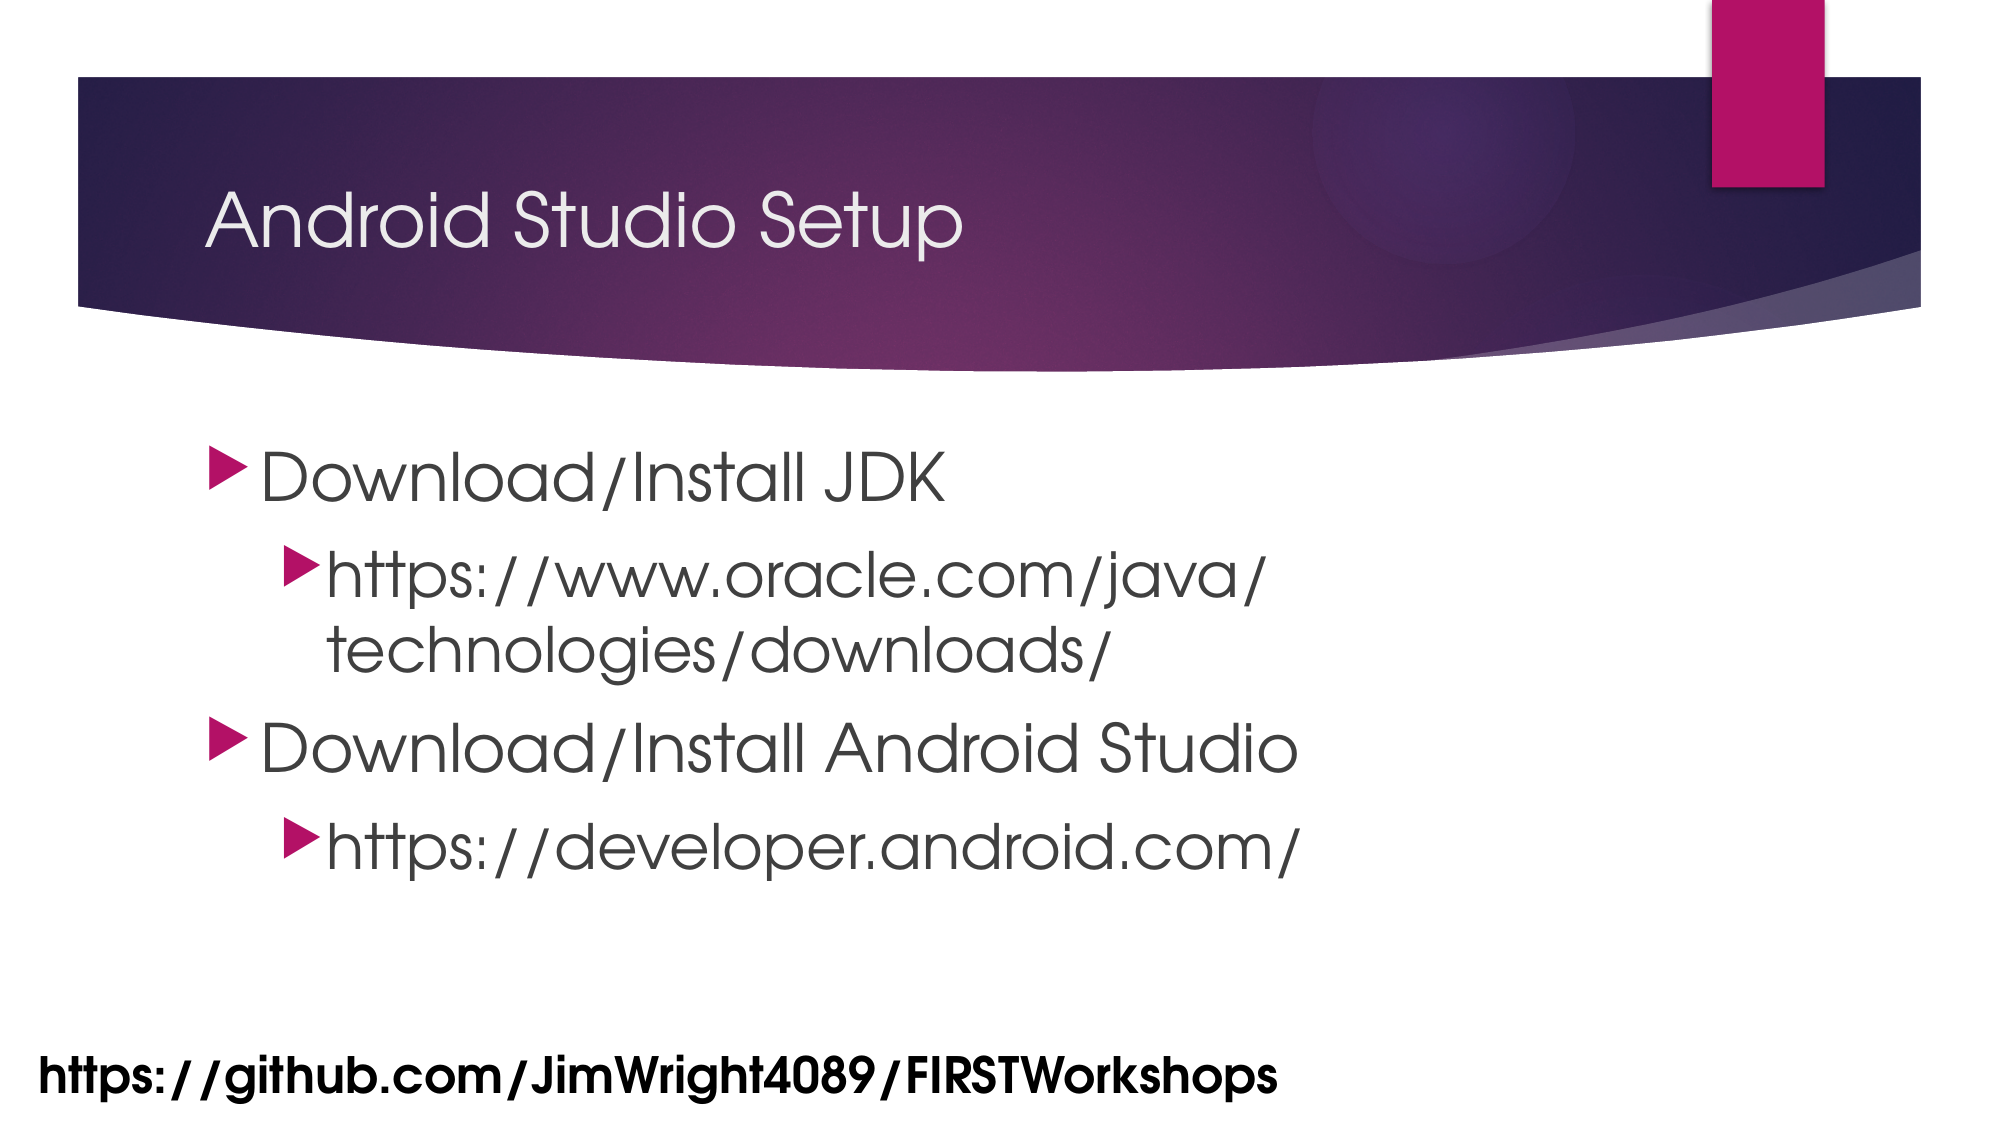

# Android Studio Setup
Download/Install JDK
https://www.oracle.com/java/technologies/downloads/
Download/Install Android Studio
https://developer.android.com/
https://github.com/JimWright4089/FIRSTWorkshops